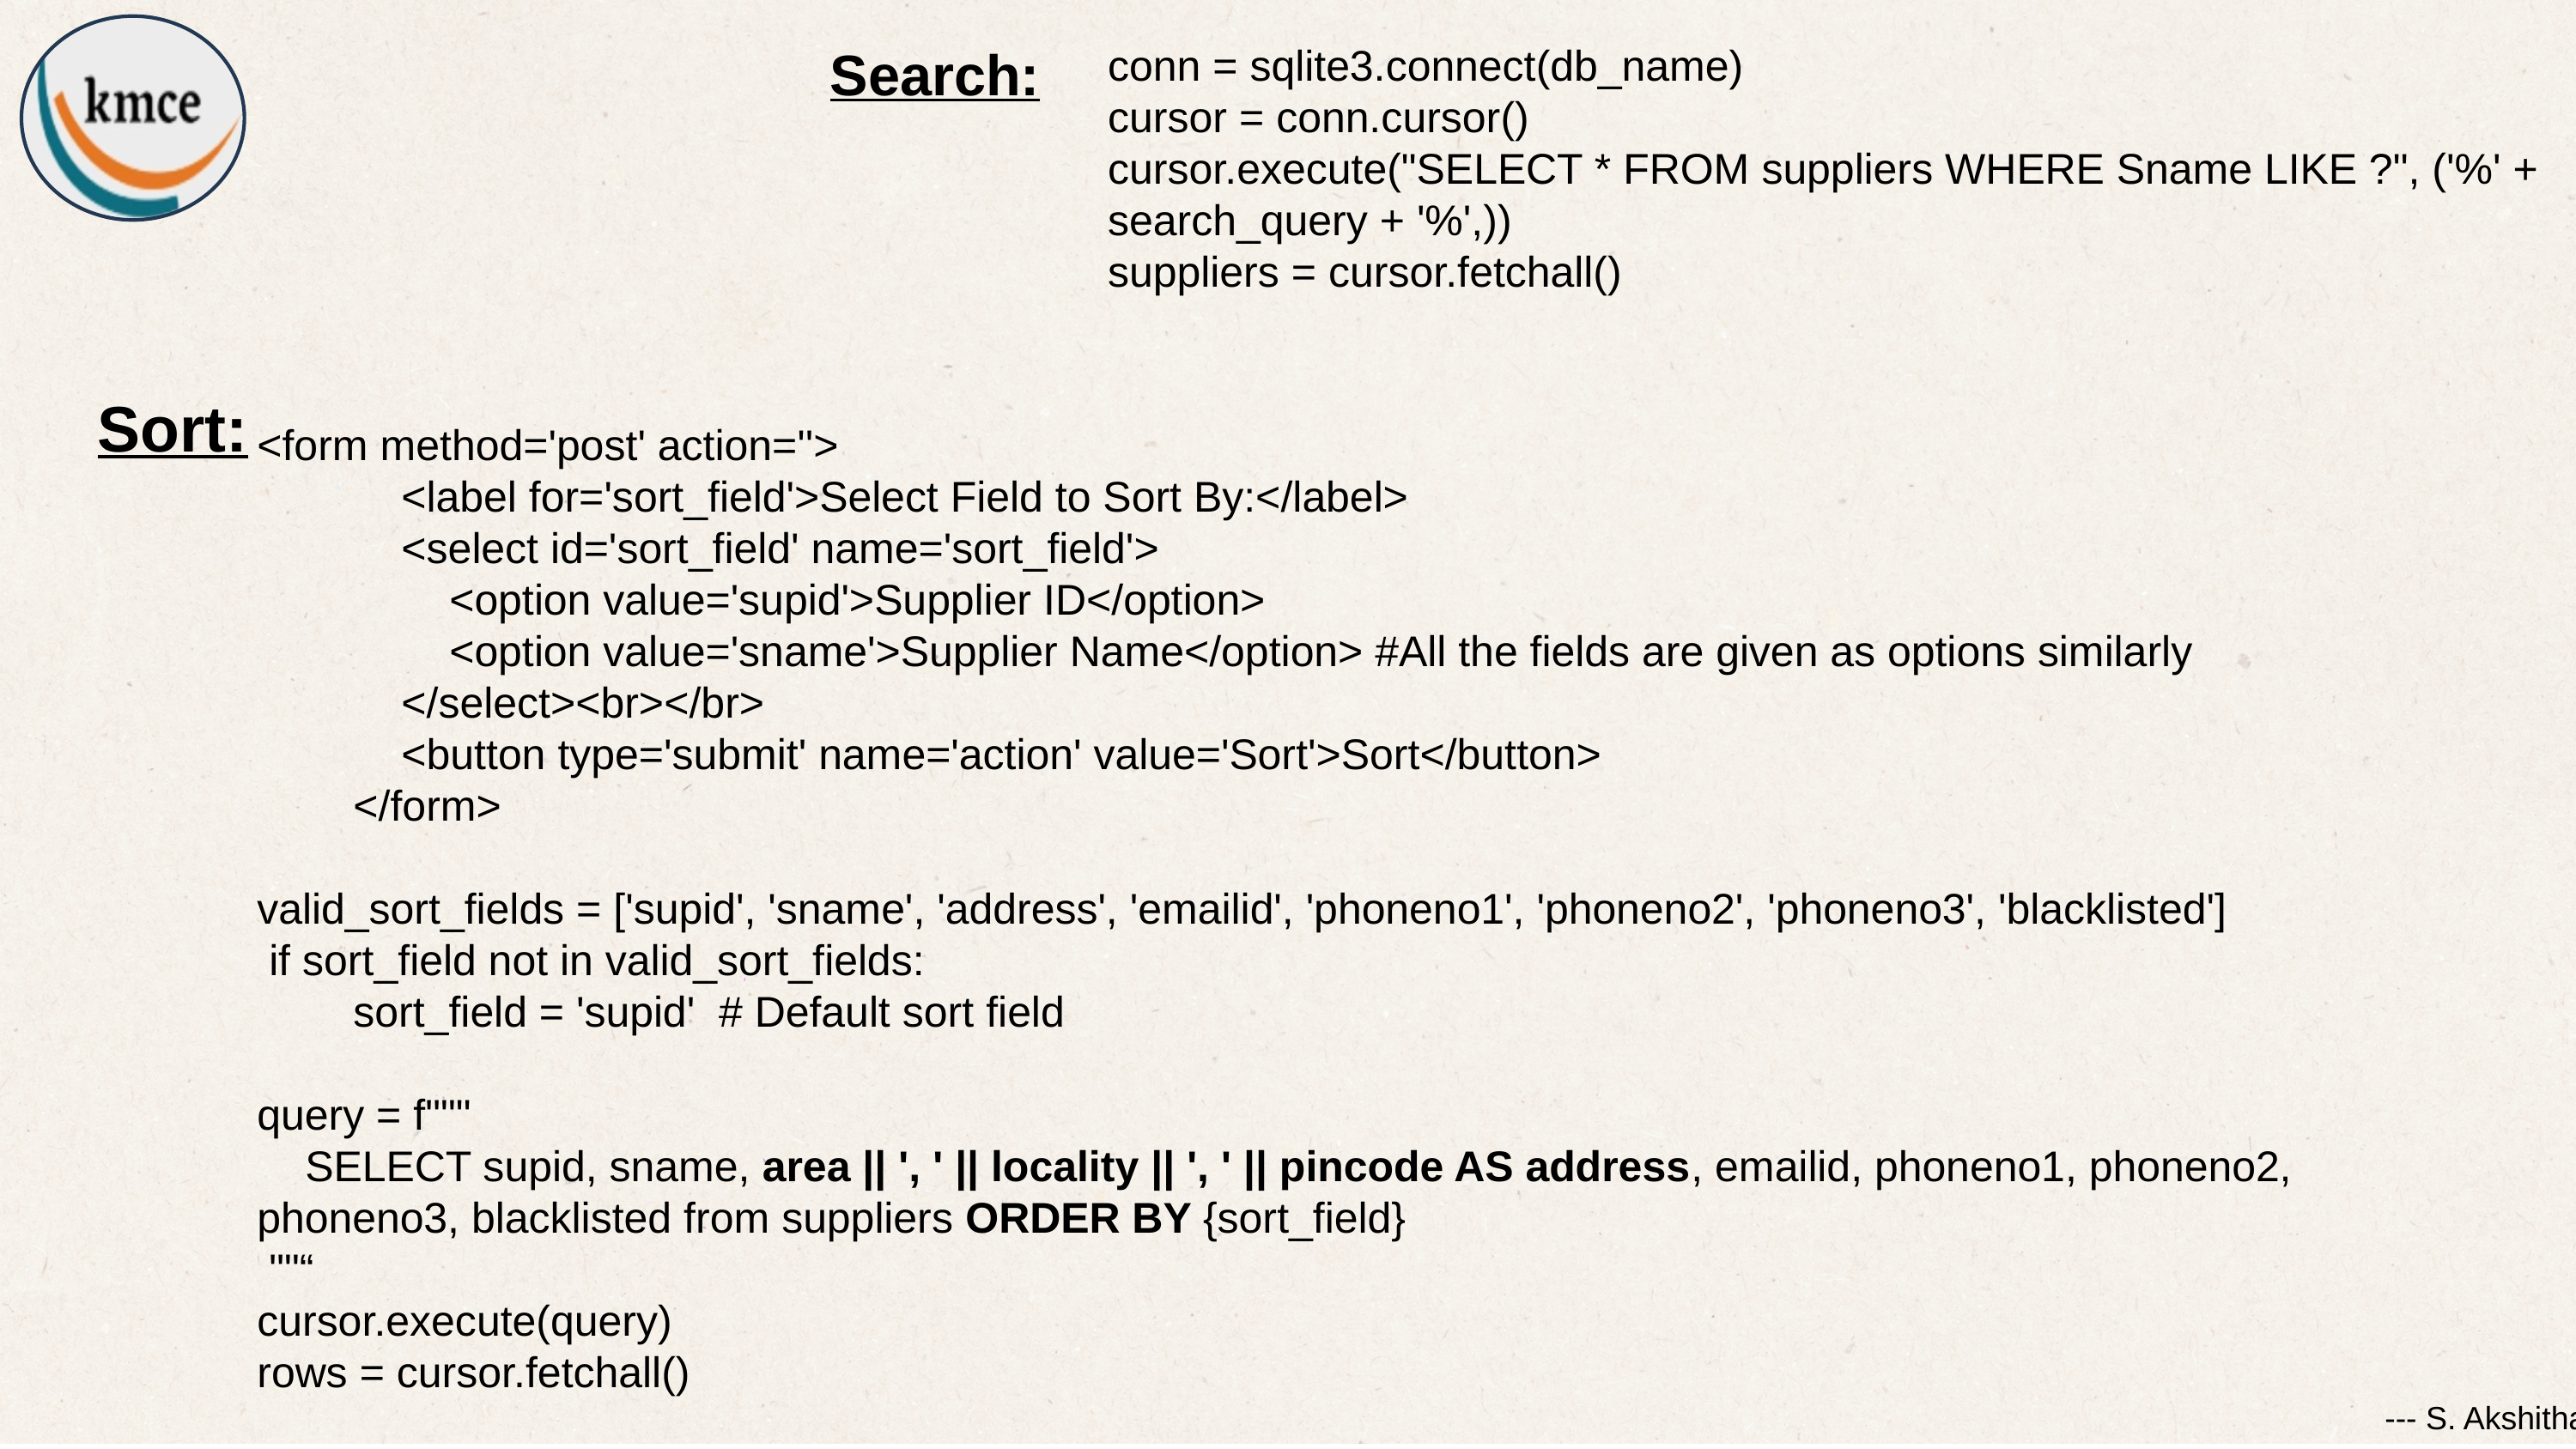

Search:
conn = sqlite3.connect(db_name)
cursor = conn.cursor()
cursor.execute("SELECT * FROM suppliers WHERE Sname LIKE ?", ('%' + search_query + '%',))
suppliers = cursor.fetchall()
Sort:
<form method='post' action=''>
            <label for='sort_field'>Select Field to Sort By:</label>
            <select id='sort_field' name='sort_field'>
                <option value='supid'>Supplier ID</option>
                <option value='sname'>Supplier Name</option> #All the fields are given as options similarly
            </select><br></br>
            <button type='submit' name='action' value='Sort'>Sort</button>
        </form>

valid_sort_fields = ['supid', 'sname', 'address', 'emailid', 'phoneno1', 'phoneno2', 'phoneno3', 'blacklisted']
 if sort_field not in valid_sort_fields:
        sort_field = 'supid'  # Default sort field

query = f"""
    SELECT supid, sname, area || ', ' || locality || ', ' || pincode AS address, emailid, phoneno1, phoneno2, phoneno3, blacklisted from suppliers ORDER BY {sort_field}
 ""“
cursor.execute(query)
rows = cursor.fetchall()
--- S. Akshitha